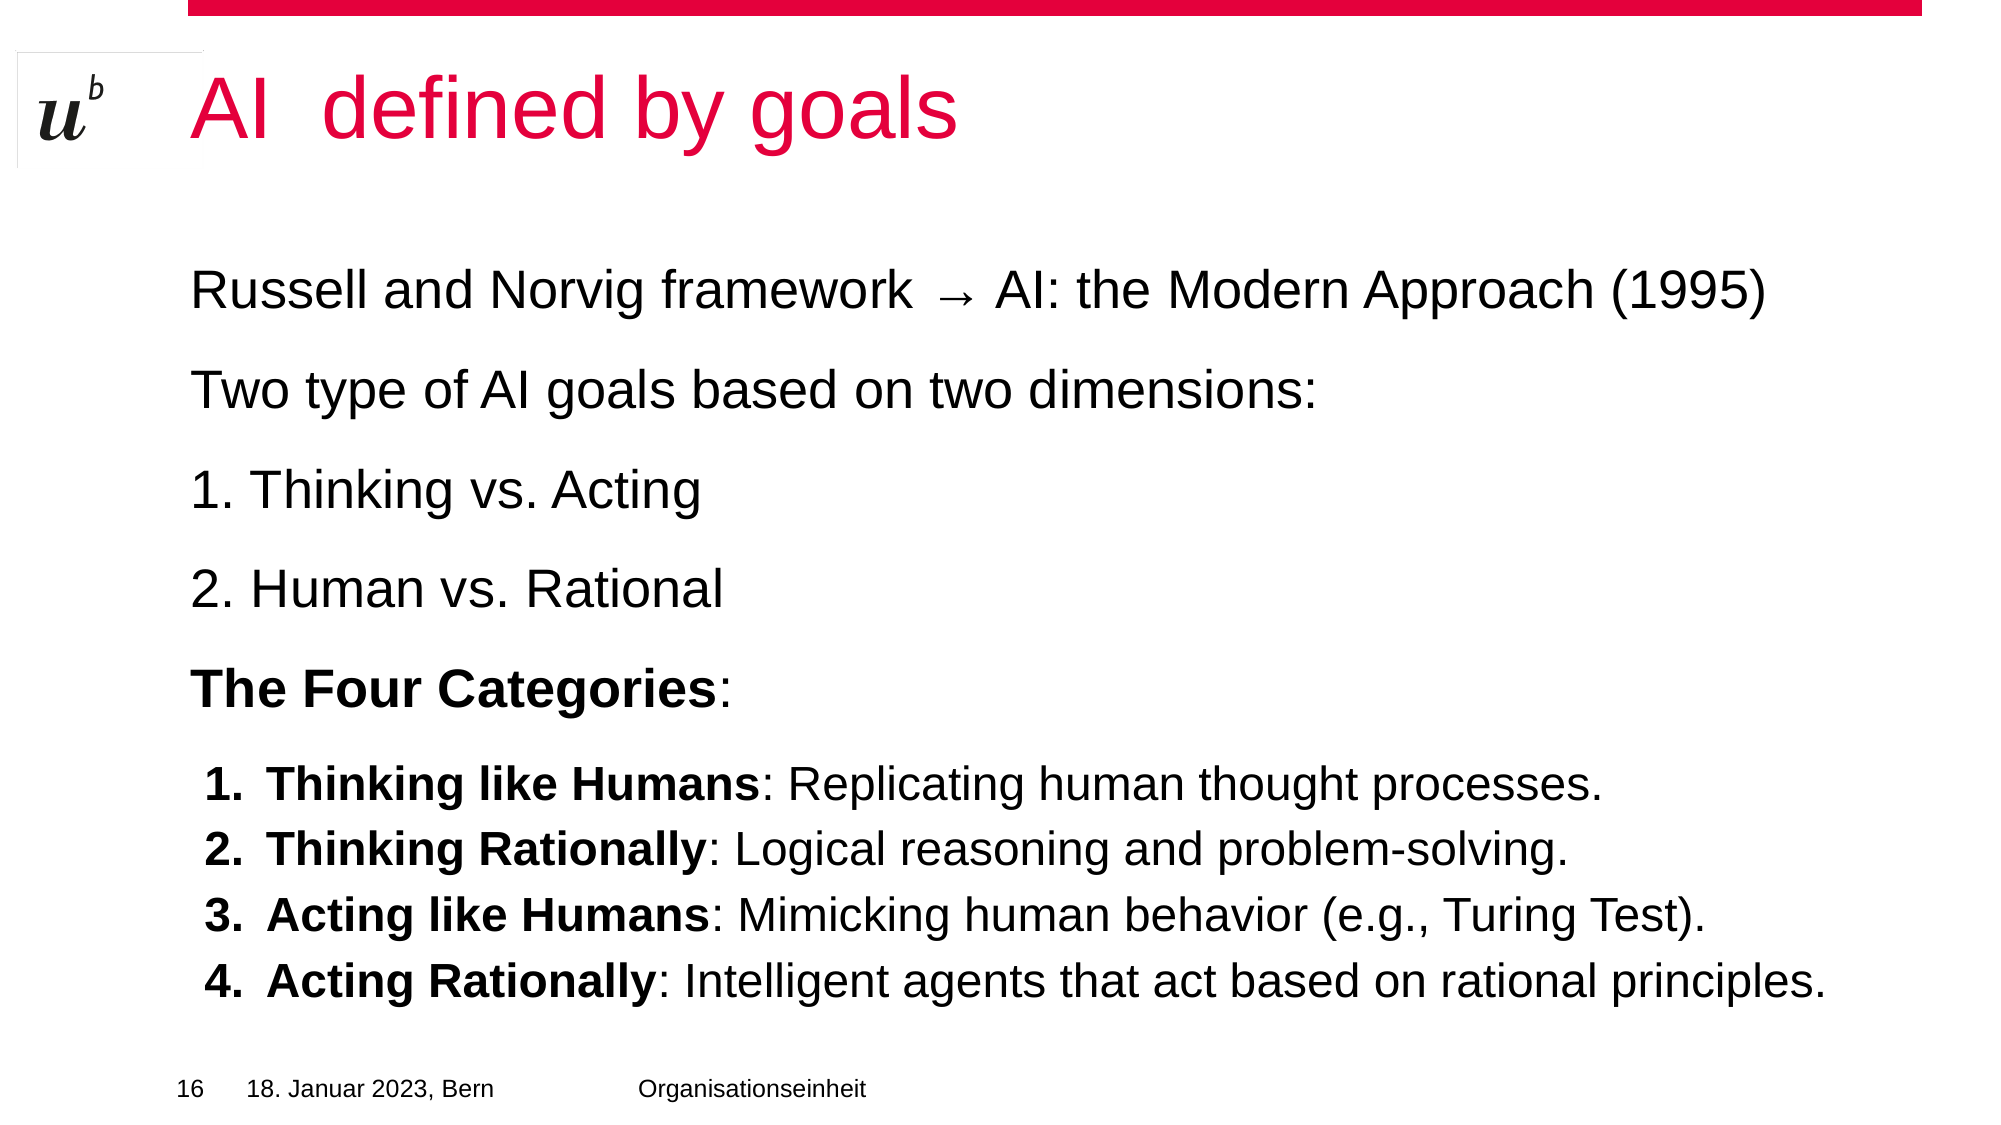

# AI  defined by goals
Russell and Norvig framework → AI: the Modern Approach (1995)
Two type of AI goals based on two dimensions:
1. Thinking vs. Acting
2. Human vs. Rational
The Four Categories:
Thinking like Humans: Replicating human thought processes.
Thinking Rationally: Logical reasoning and problem-solving.
Acting like Humans: Mimicking human behavior (e.g., Turing Test).
Acting Rationally: Intelligent agents that act based on rational principles.

16
18. Januar 2023, Bern
Organisationseinheit